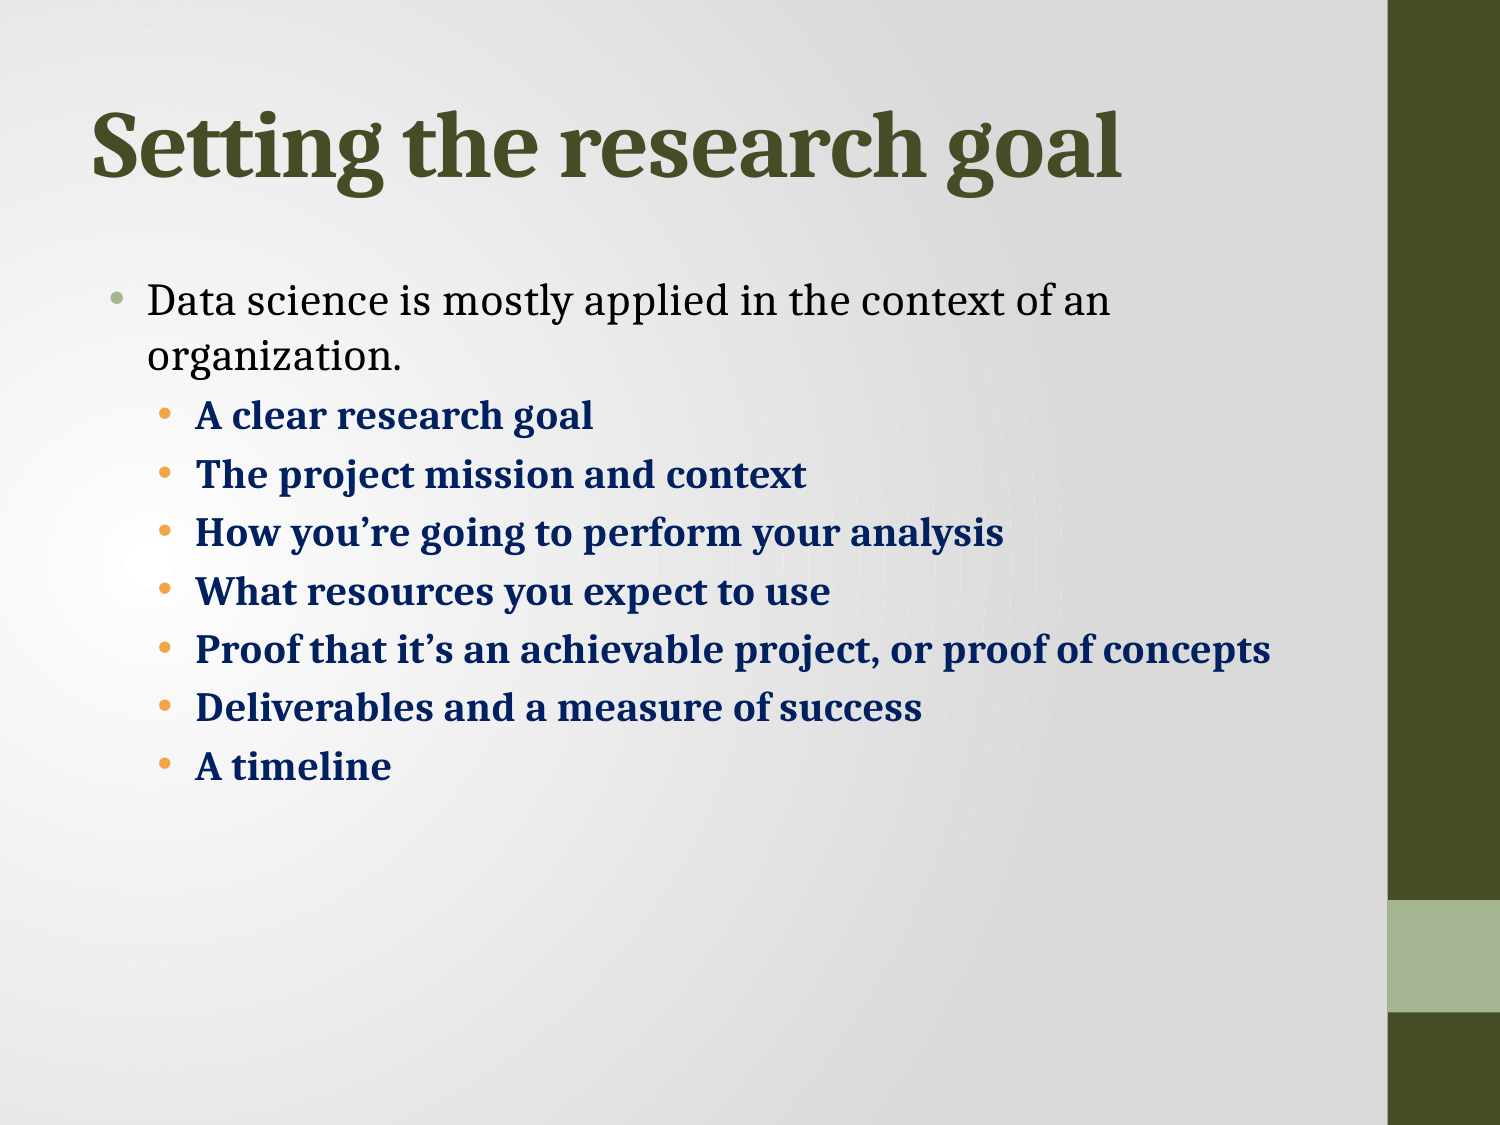

# Setting the research goal
Data science is mostly applied in the context of an organization.
A clear research goal
The project mission and context
How you’re going to perform your analysis
What resources you expect to use
Proof that it’s an achievable project, or proof of concepts
Deliverables and a measure of success
A timeline